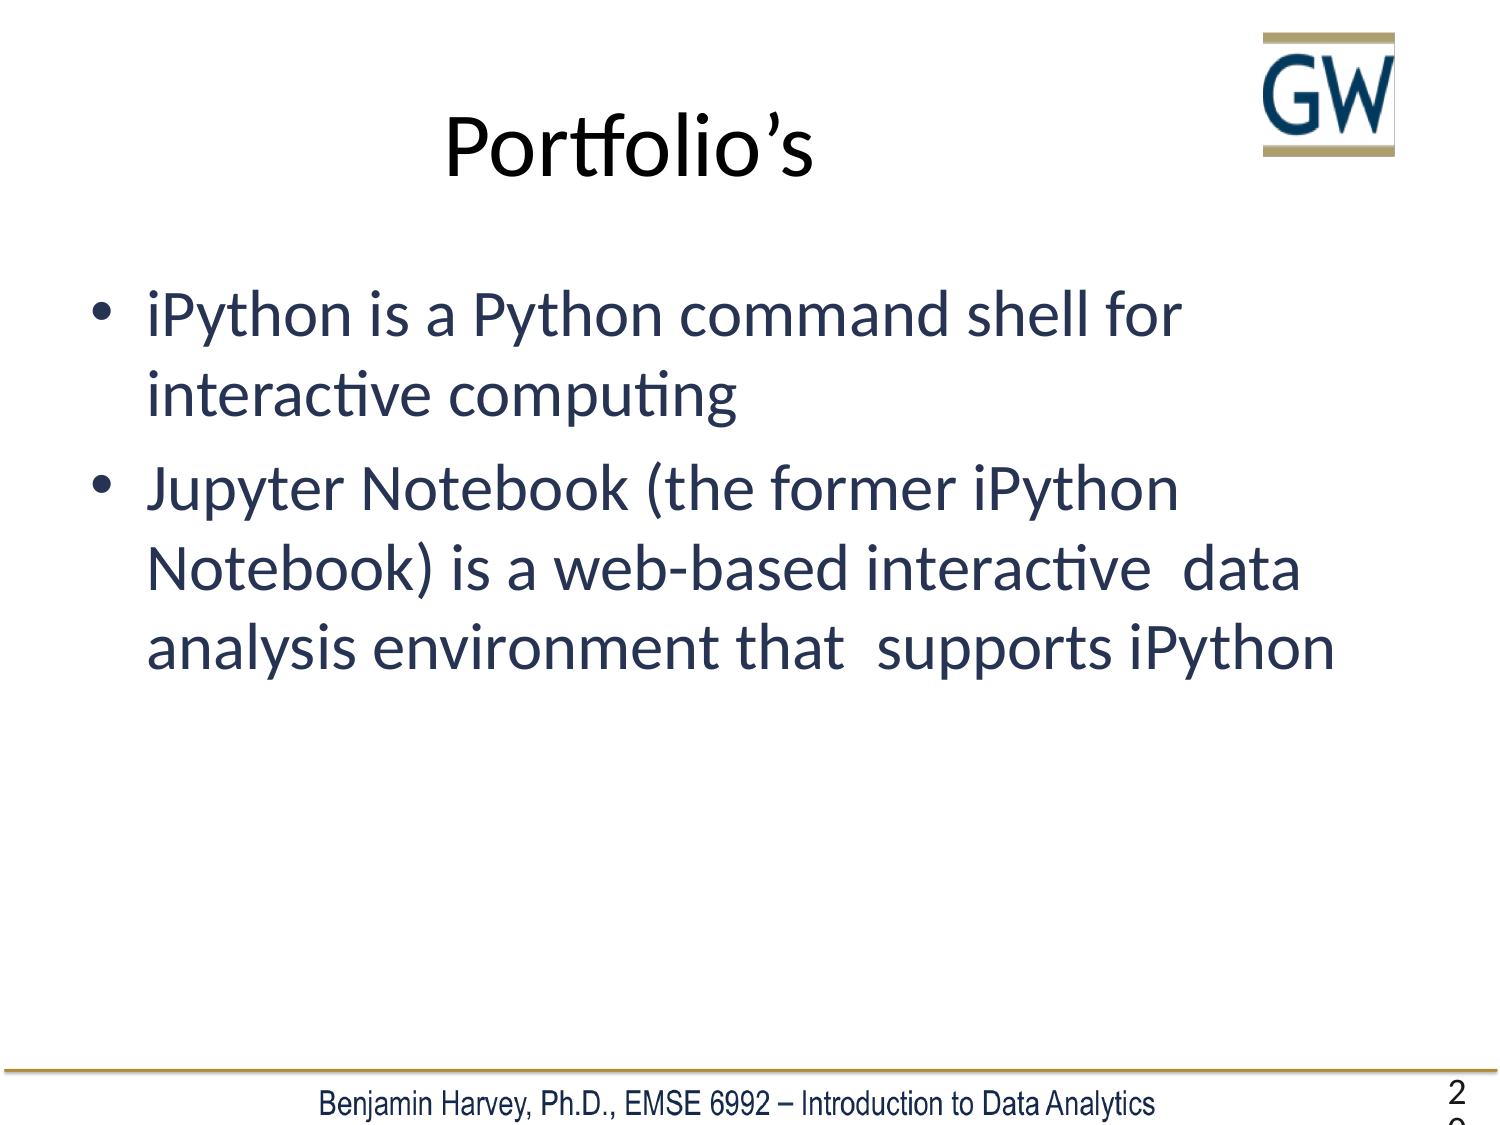

iPython & Jupyter Notebook
# Portfolio’s
iPython is a Python command shell for interactive computing
Jupyter Notebook (the former iPython  Notebook) is a web-based interactive  data analysis environment that  supports iPython

20